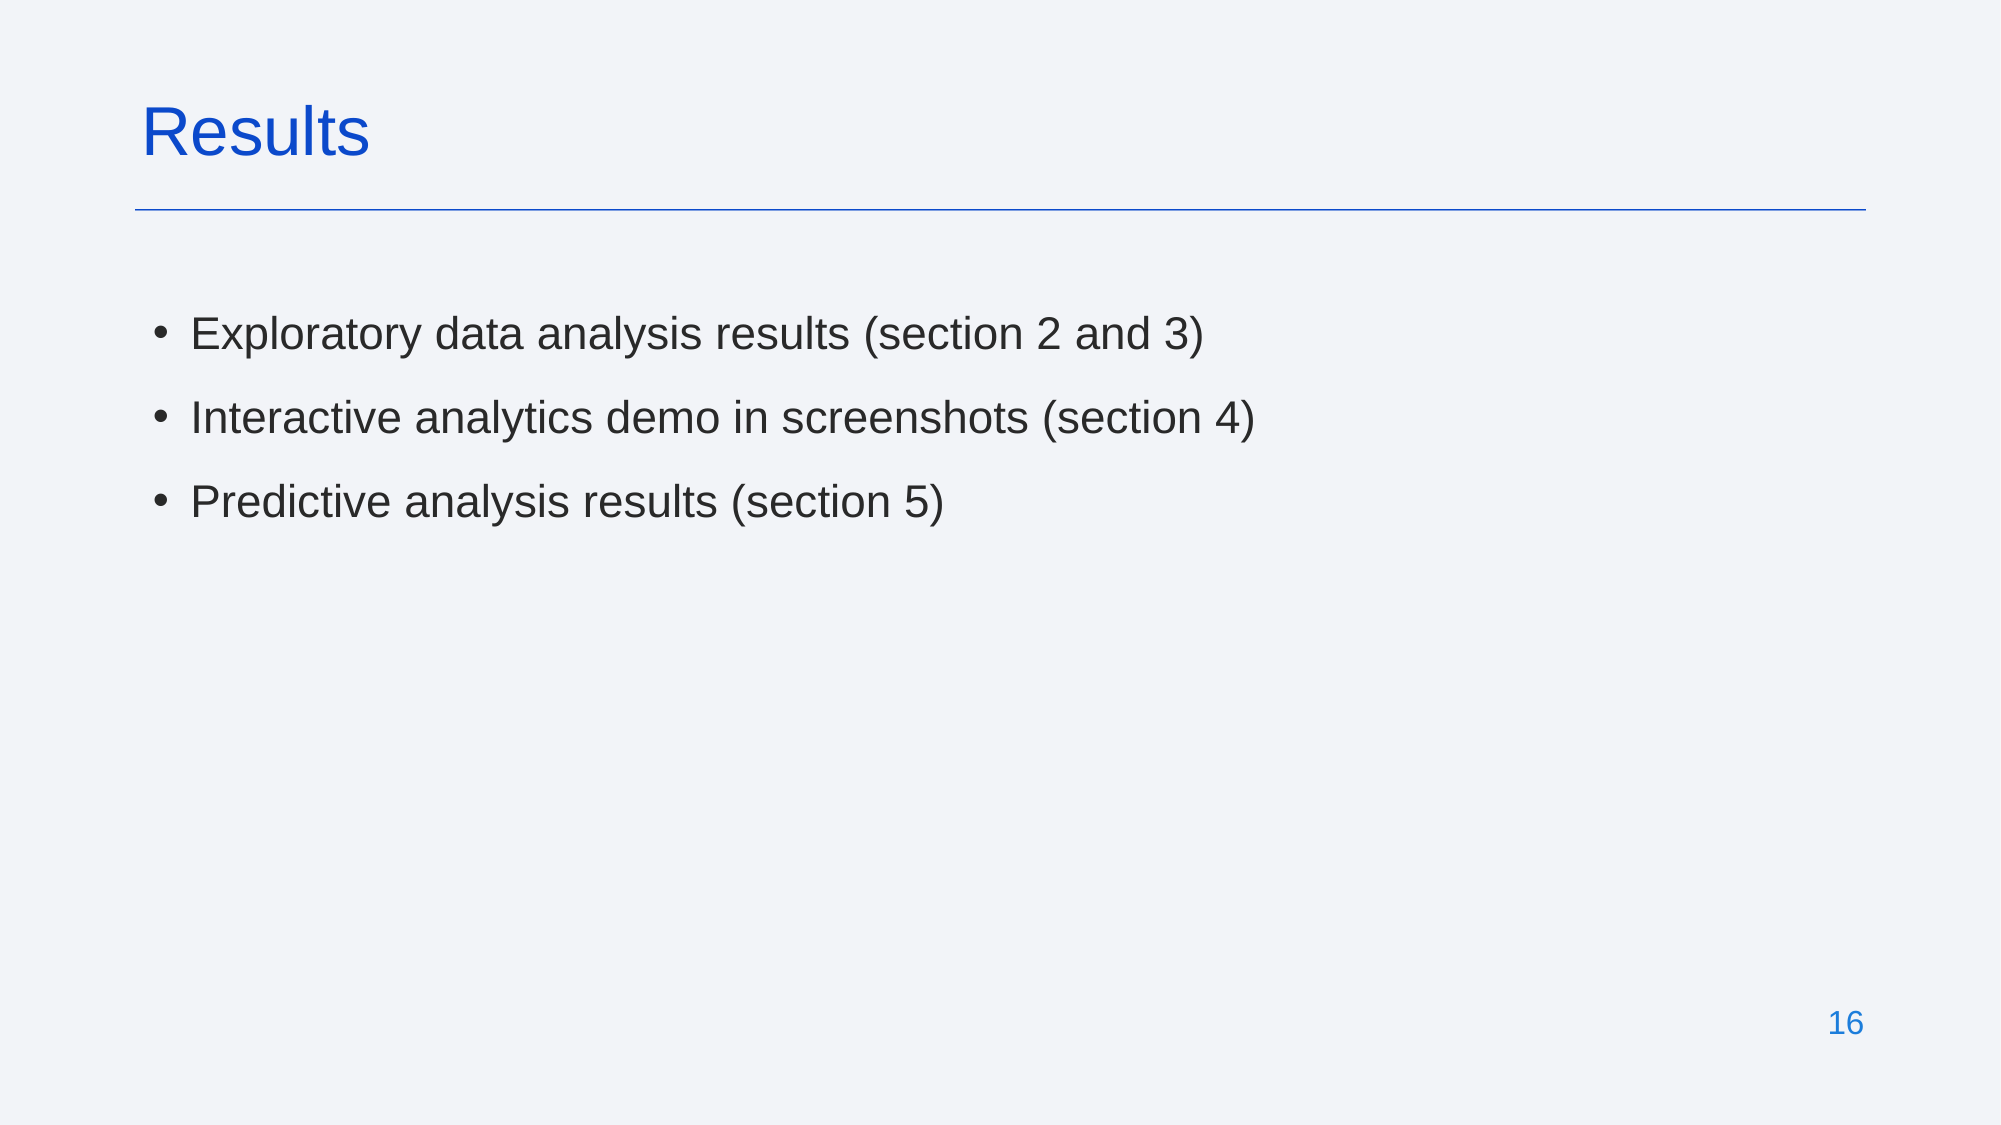

Results
Exploratory data analysis results (section 2 and 3)
Interactive analytics demo in screenshots (section 4)
Predictive analysis results (section 5)

16